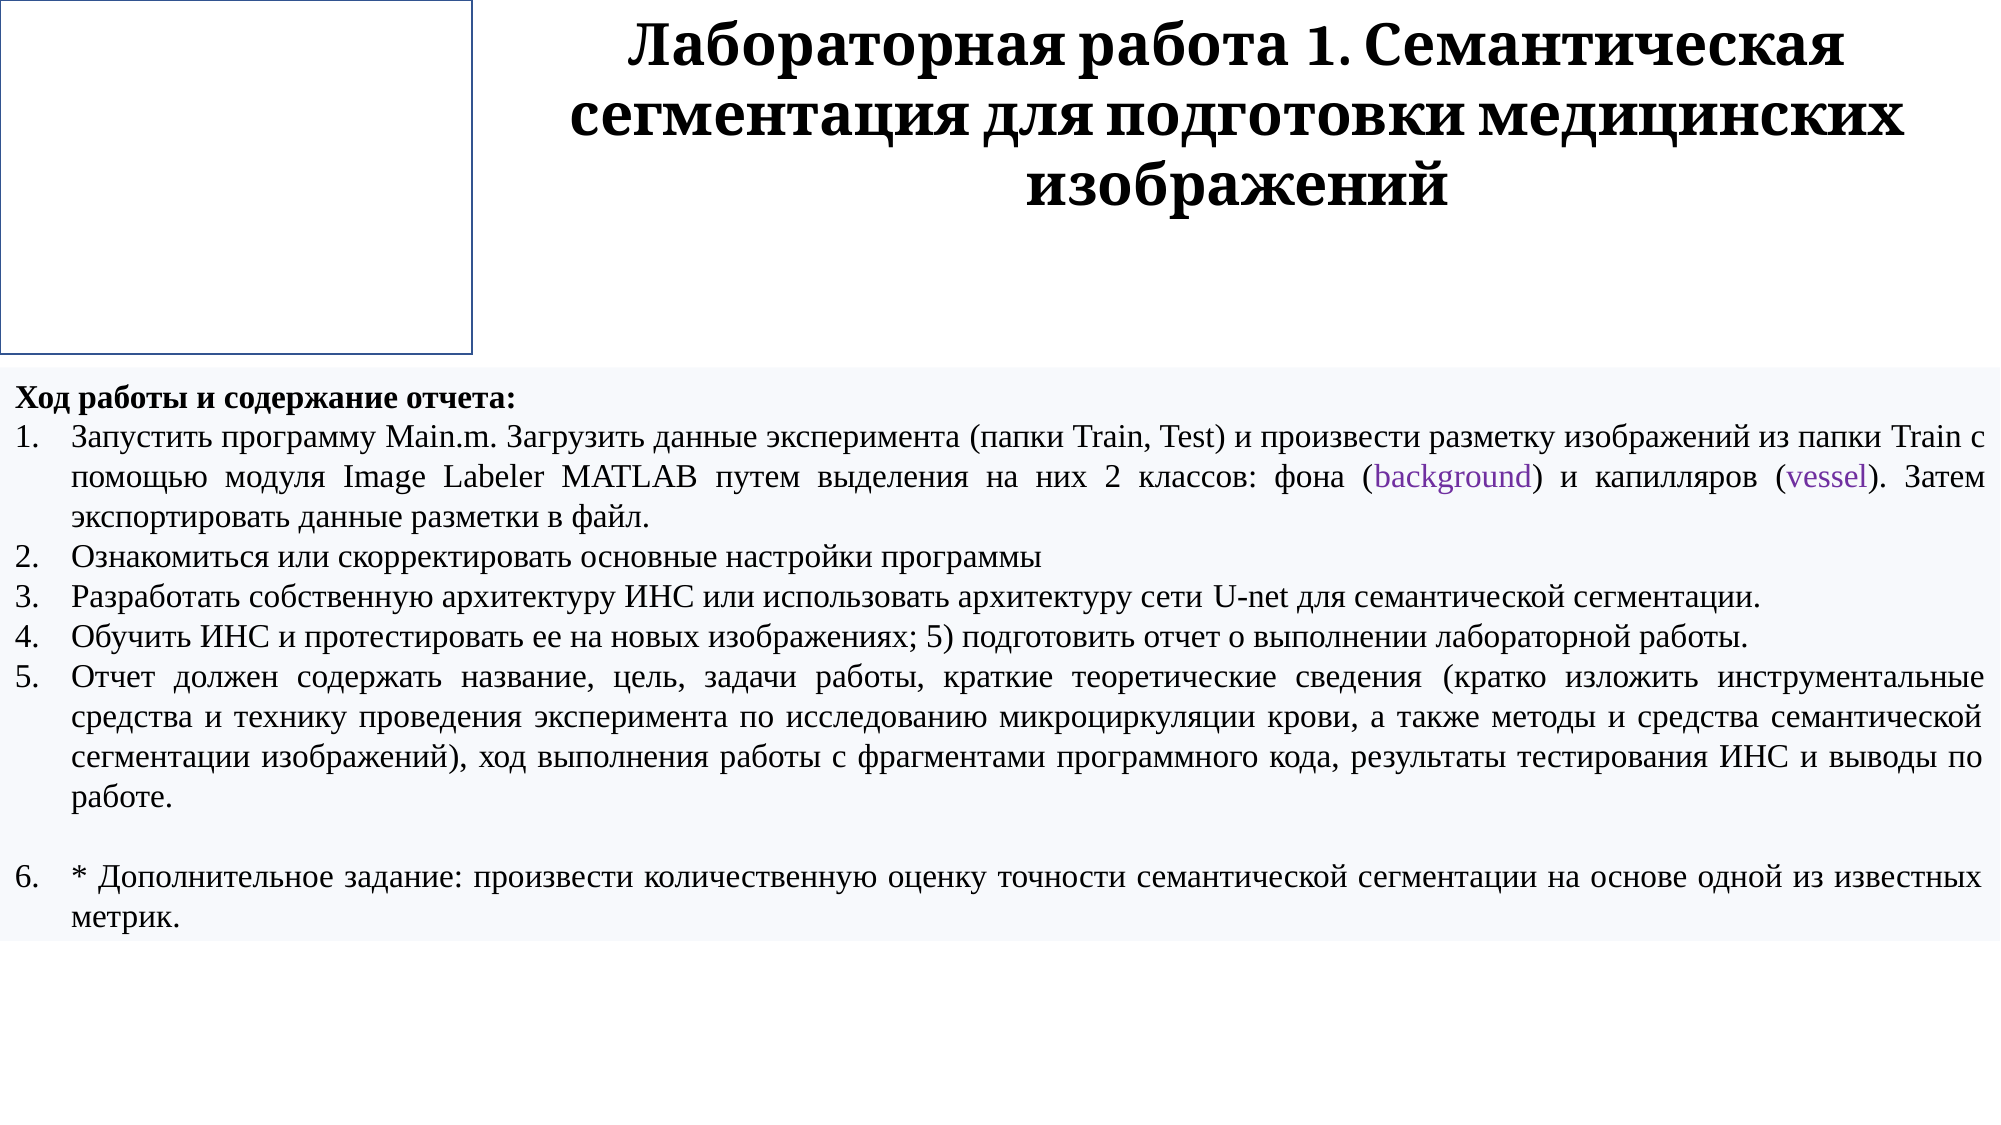

Лабораторная работа 1. Семантическая сегментация для подготовки медицинских изображений
Ход работы и содержание отчета:
Запустить программу Main.m. Загрузить данные эксперимента (папки Train, Test) и произвести разметку изображений из папки Train с помощью модуля Image Labeler MATLAB путем выделения на них 2 классов: фона (background) и капилляров (vessel). Затем экспортировать данные разметки в файл.
Ознакомиться или скорректировать основные настройки программы
Разработать собственную архитектуру ИНС или использовать архитектуру сети U-net для семантической сегментации.
Обучить ИНС и протестировать ее на новых изображениях; 5) подготовить отчет о выполнении лабораторной работы.
Отчет должен содержать название, цель, задачи работы, краткие теоретические сведения (кратко изложить инструментальные средства и технику проведения эксперимента по исследованию микроциркуляции крови, а также методы и средства семантической сегментации изображений), ход выполнения работы с фрагментами программного кода, результаты тестирования ИНС и выводы по работе.

* Дополнительное задание: произвести количественную оценку точности семантической сегментации на основе одной из известных метрик.